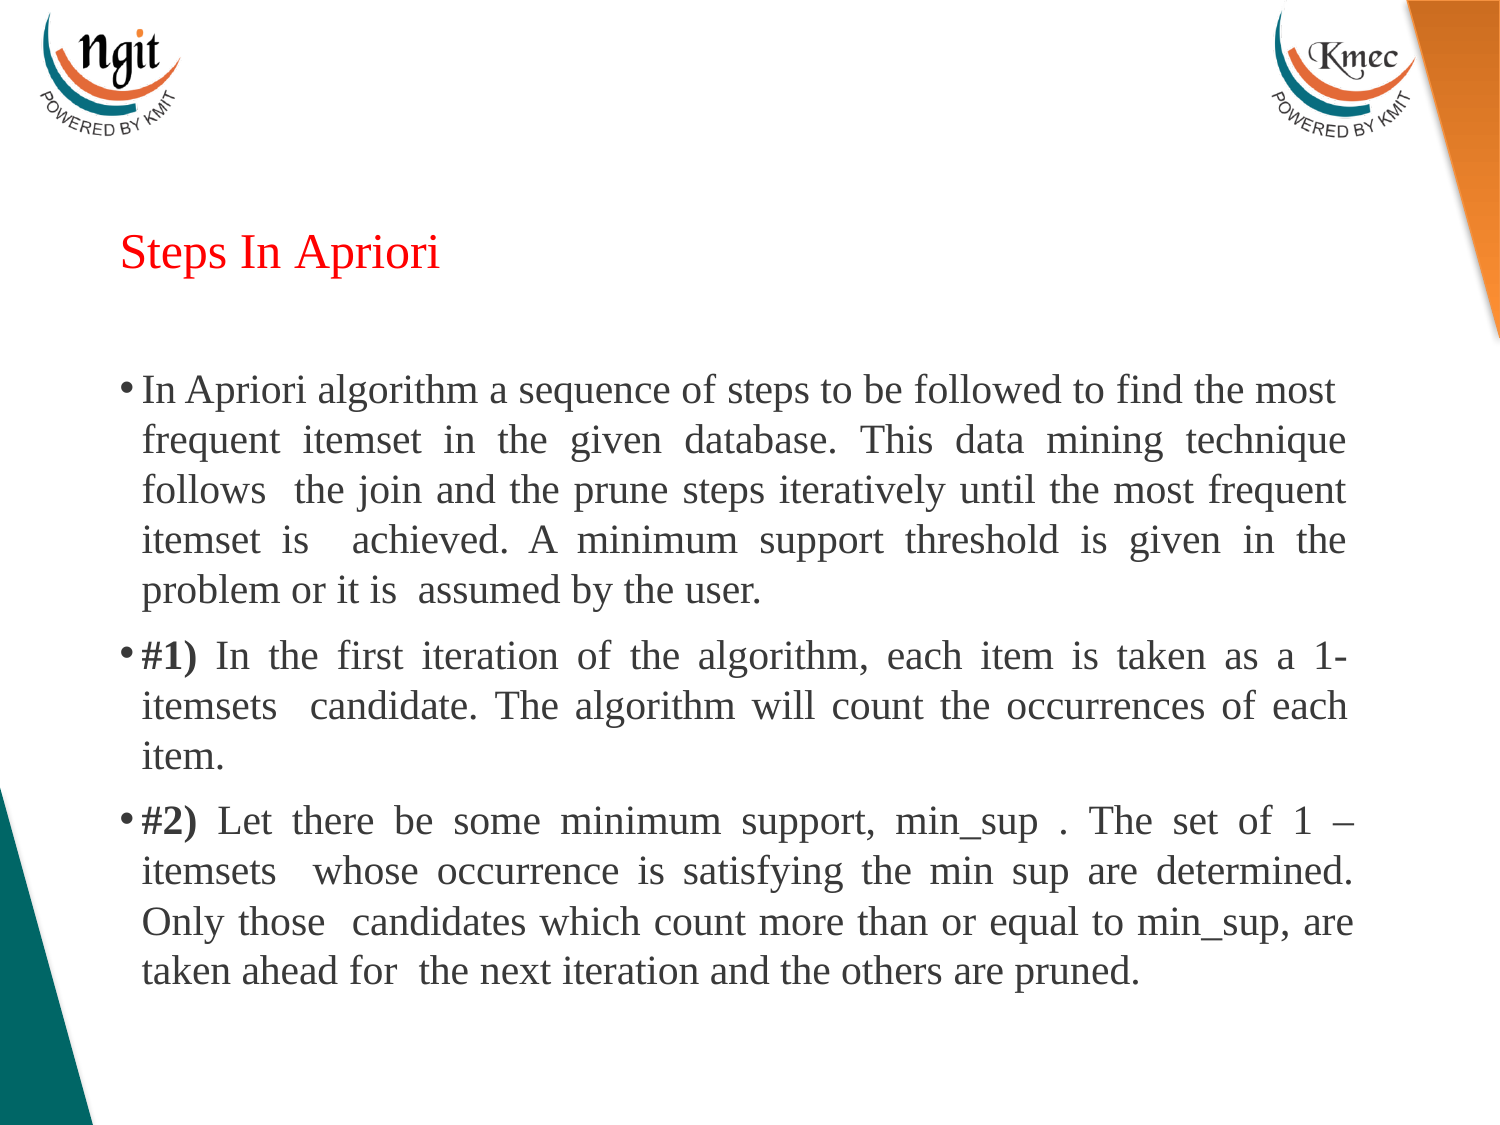

Steps In Apriori

In Apriori algorithm a sequence of steps to be followed to find the most  frequent itemset in the given database. This data mining technique follows  the join and the prune steps iteratively until the most frequent itemset is  achieved. A minimum support threshold is given in the problem or it is  assumed by the user.
#1) In the first iteration of the algorithm, each item is taken as a 1-itemsets  candidate. The algorithm will count the occurrences of each item.
#2) Let there be some minimum support, min_sup . The set of 1 – itemsets  whose occurrence is satisfying the min sup are determined. Only those  candidates which count more than or equal to min_sup, are taken ahead for  the next iteration and the others are pruned.